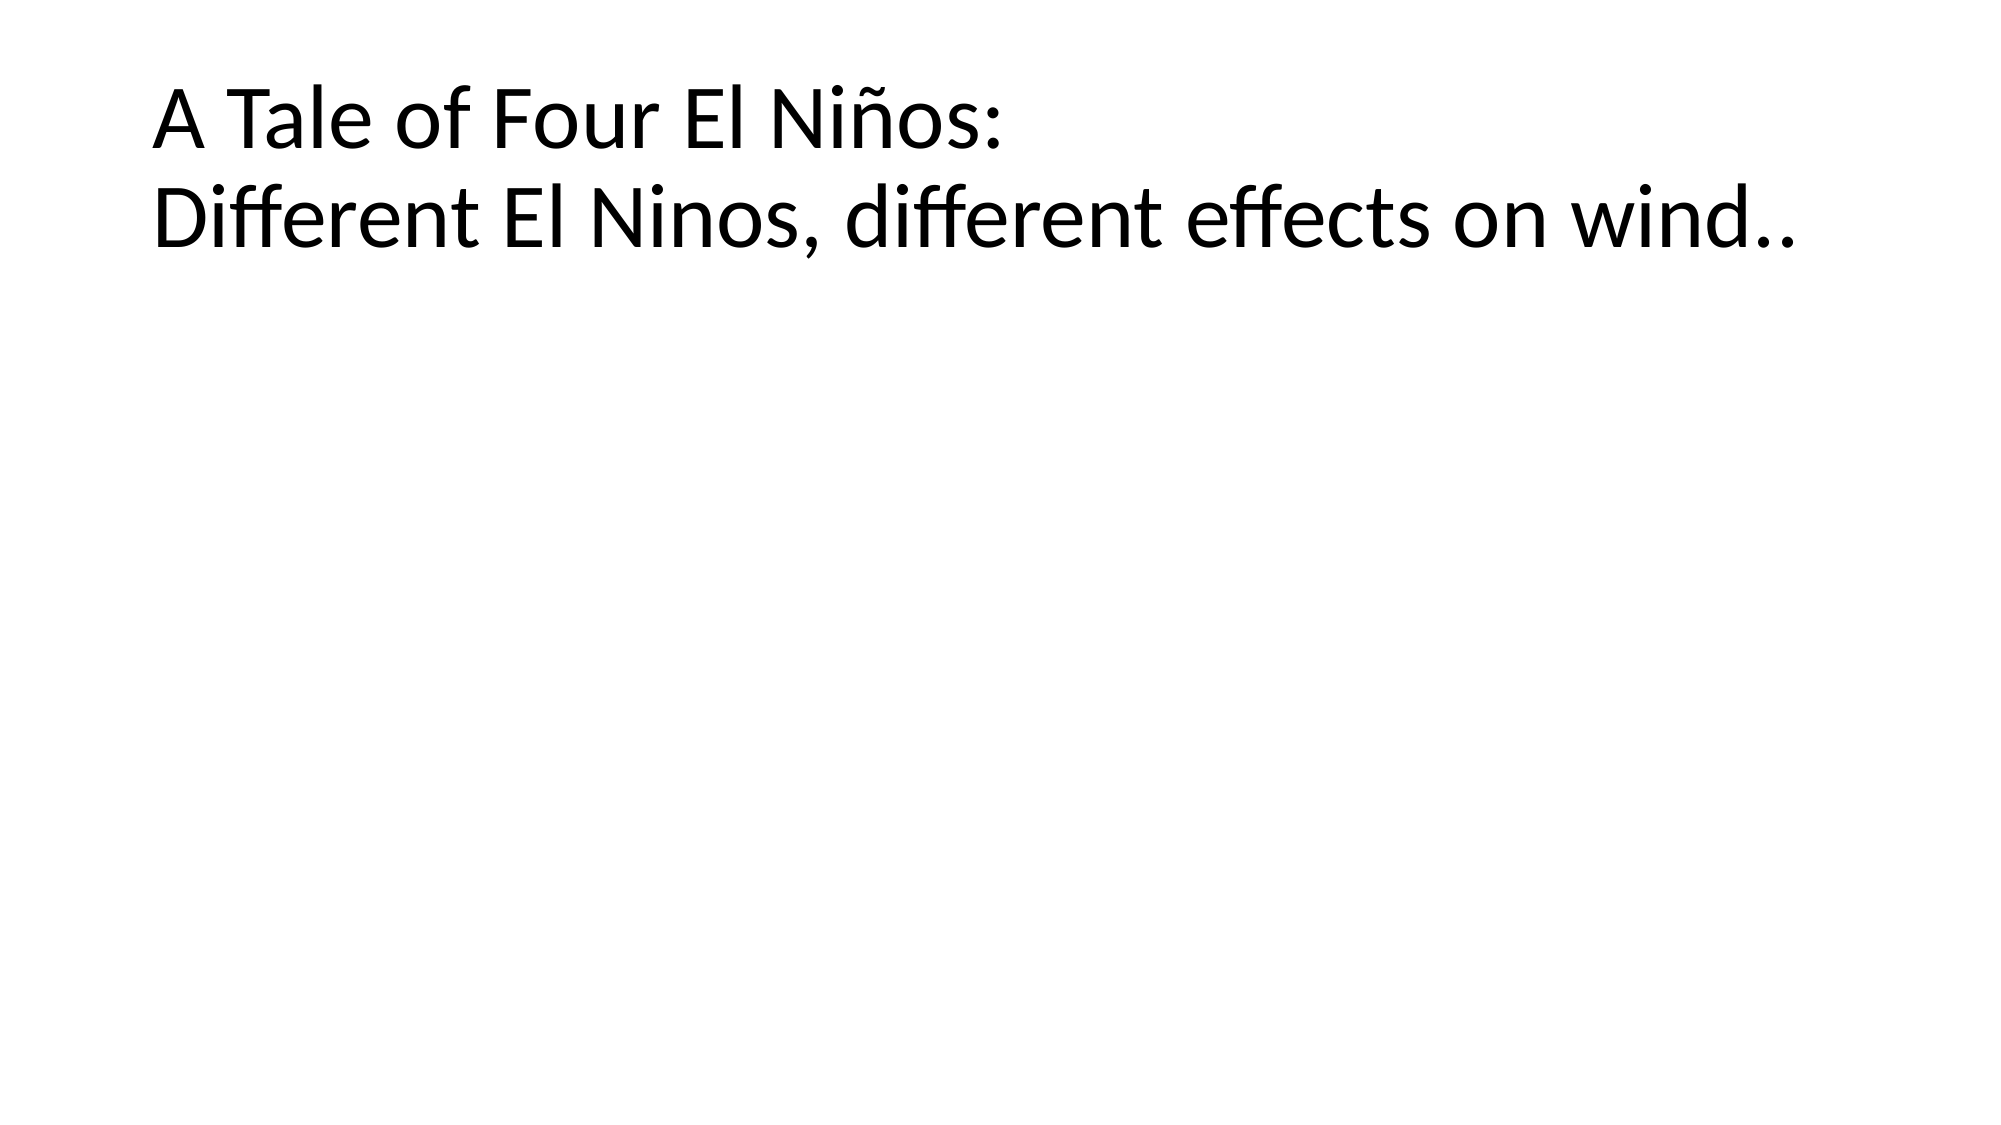

# A Tale of Four El Niños: Different El Ninos, different effects on wind..